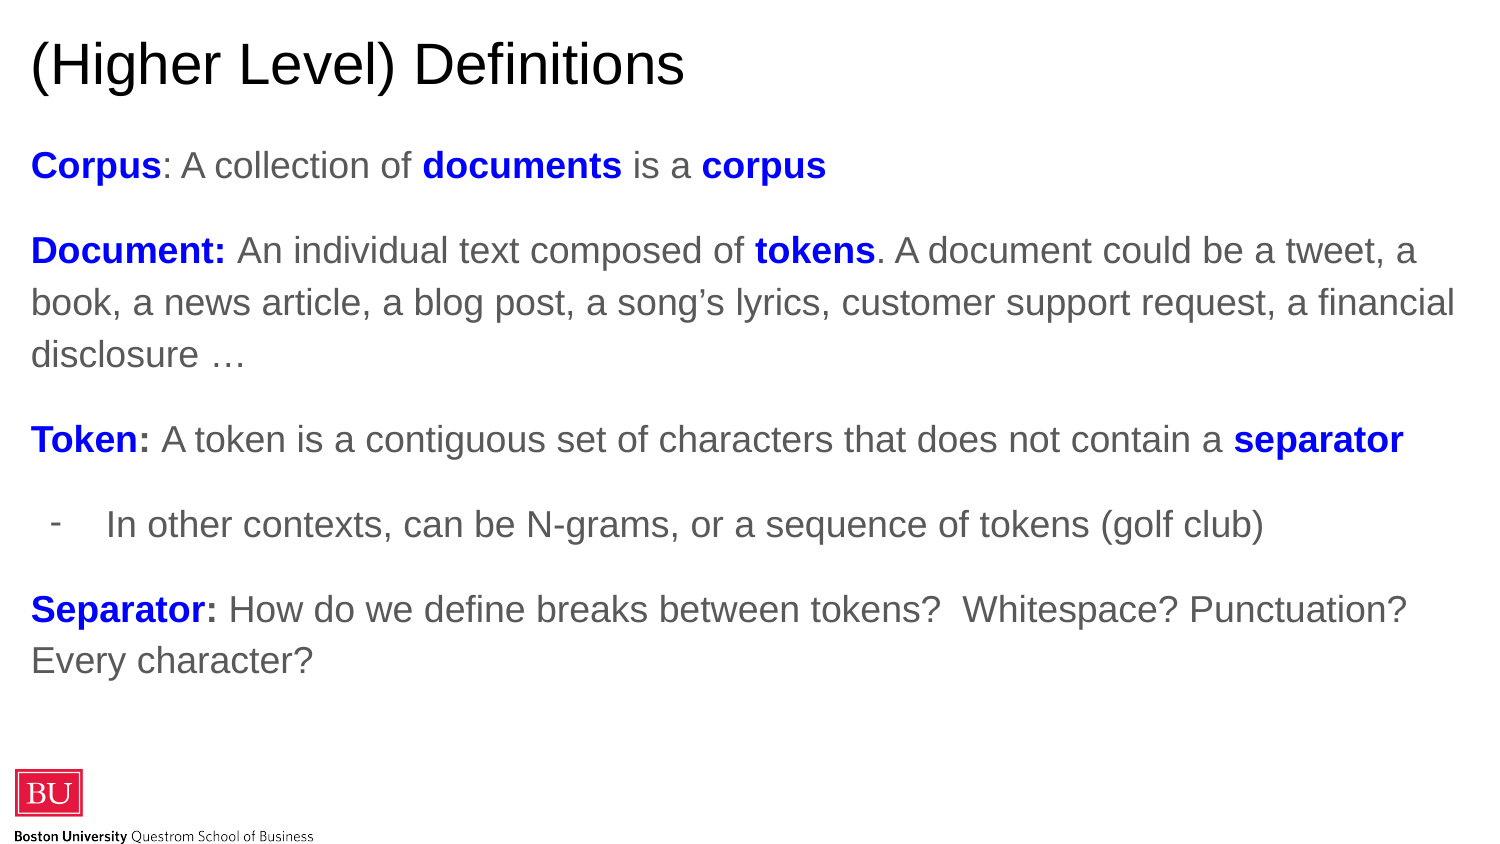

# (Higher Level) Definitions
Corpus: A collection of documents is a corpus
Document: An individual text composed of tokens. A document could be a tweet, a book, a news article, a blog post, a song’s lyrics, customer support request, a financial disclosure …
Token: A token is a contiguous set of characters that does not contain a separator
In other contexts, can be N-grams, or a sequence of tokens (golf club)
Separator: How do we define breaks between tokens?  Whitespace? Punctuation? Every character?